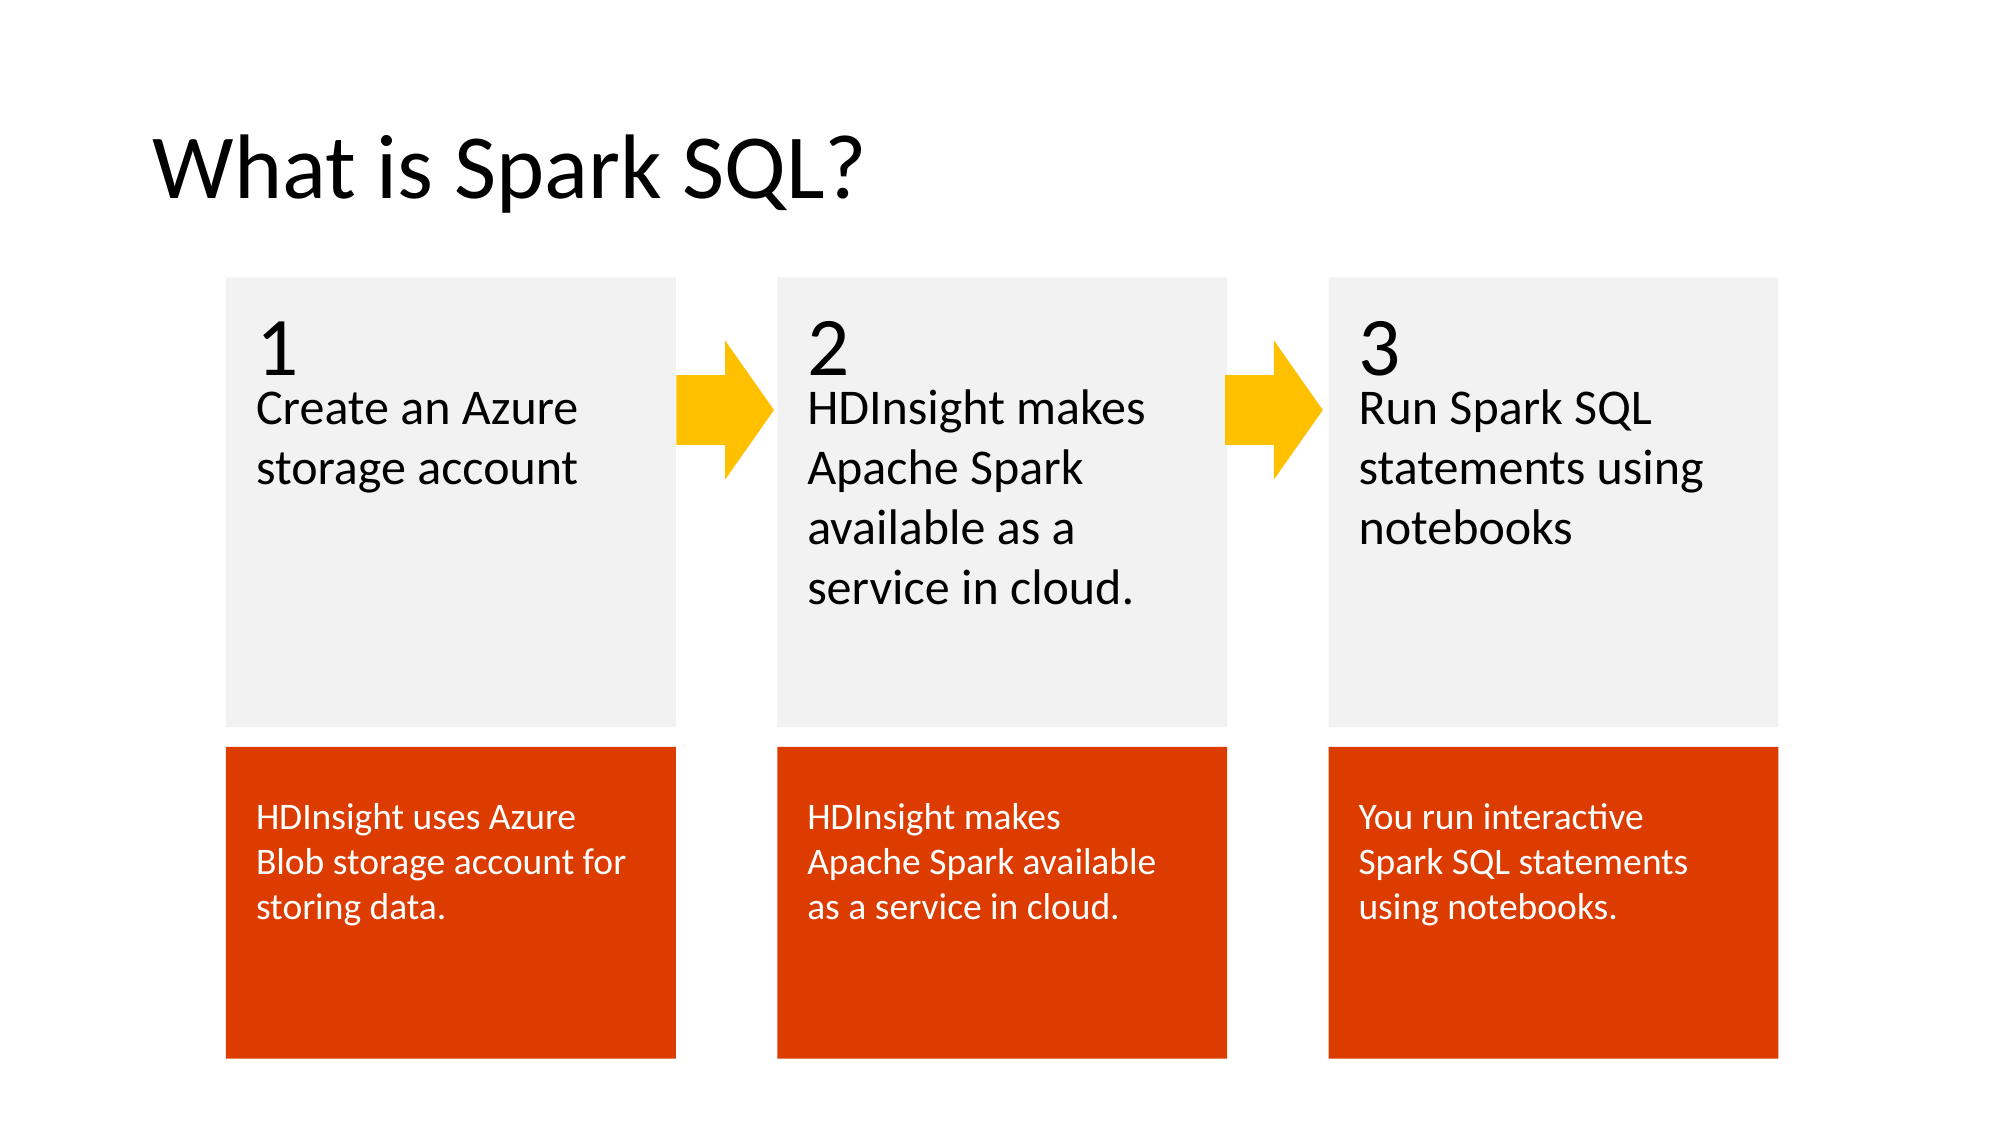

# What is Spark SQL?

Create an Azure storage account
1
HDInsight uses Azure Blob storage account for storing data.

HDInsight makes Apache Spark available as a service in cloud.
2
HDInsight makes Apache Spark available as a service in cloud.

Run Spark SQL statements using notebooks
3
You run interactive Spark SQL statements using notebooks.